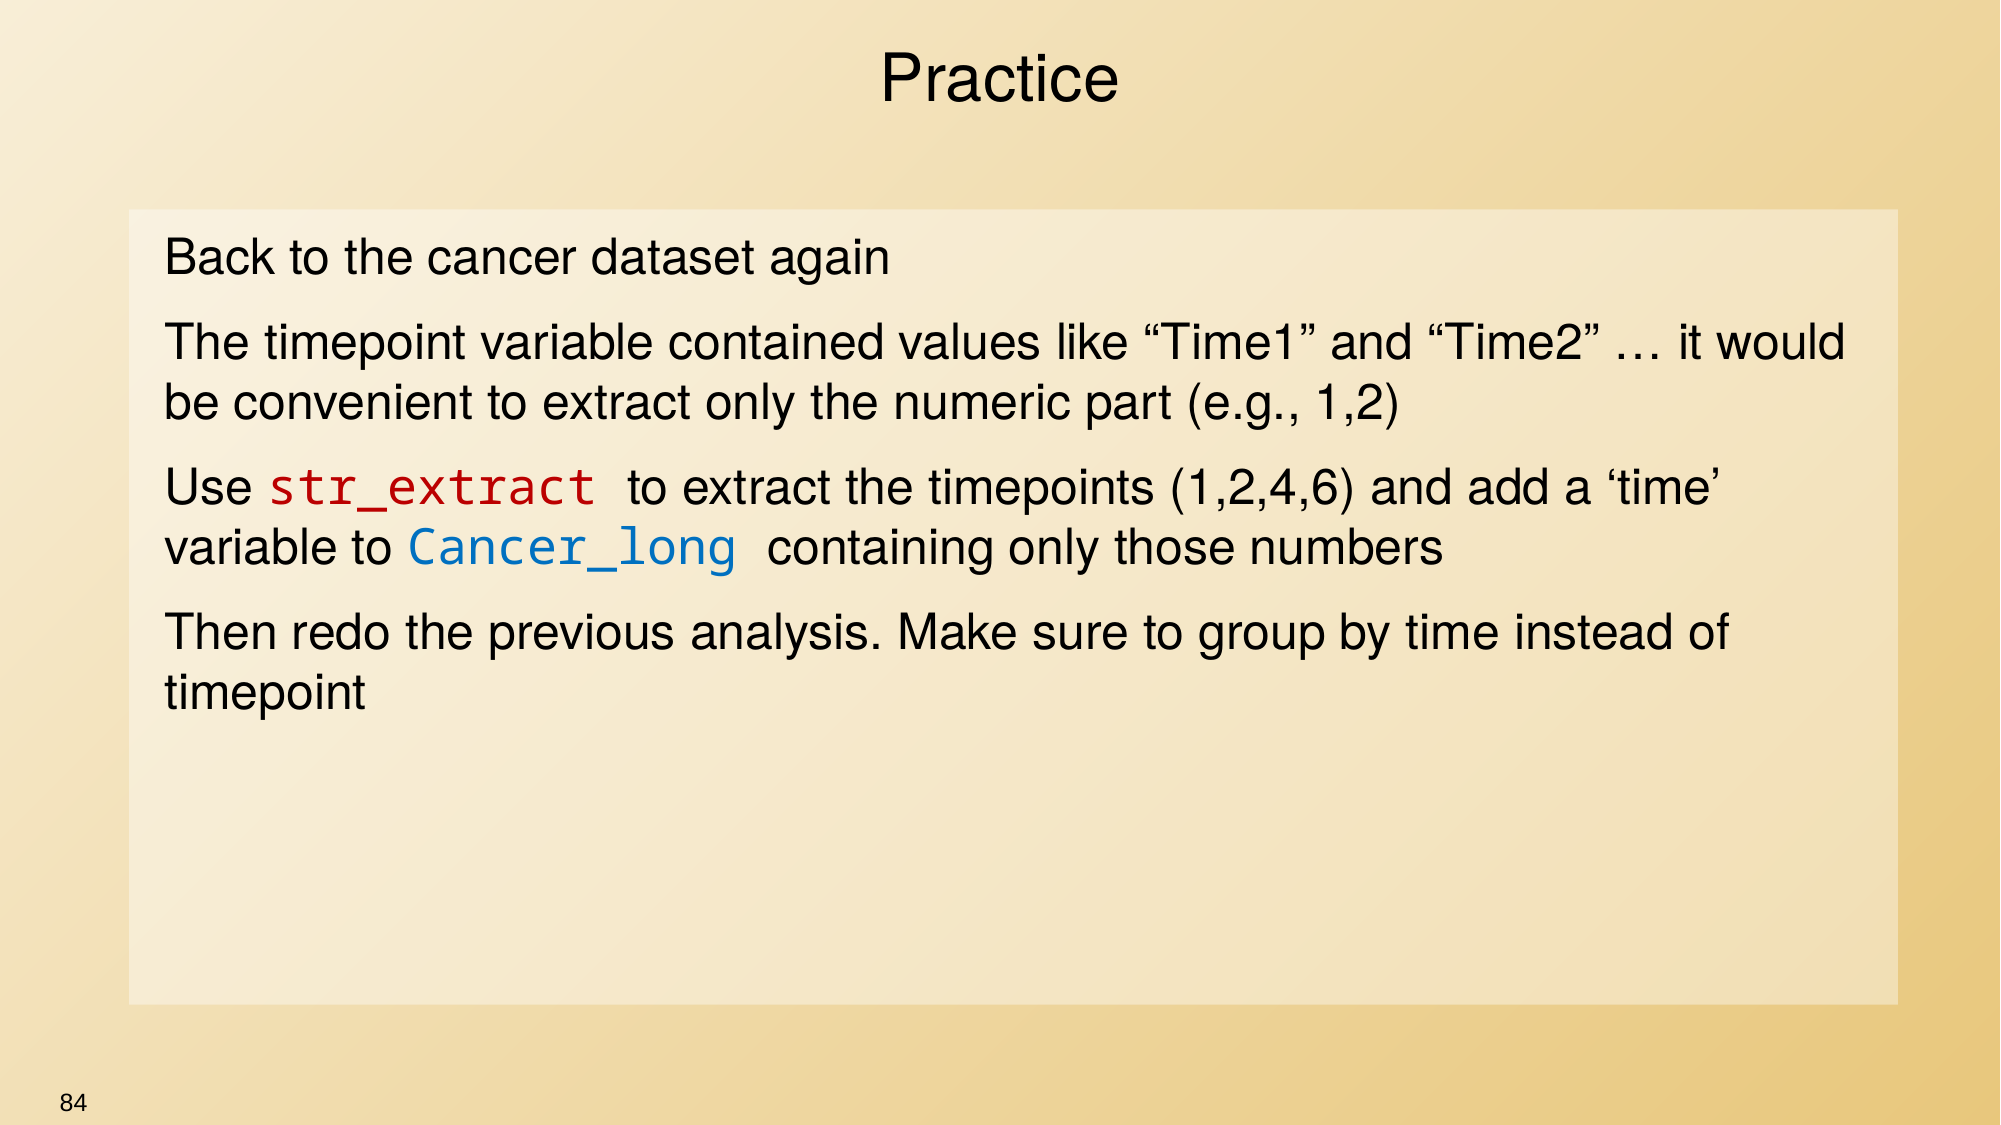

# Practice
Back to the cancer dataset again
The timepoint variable contained values like “Time1” and “Time2” … it would be convenient to extract only the numeric part (e.g., 1,2)
Use str_extract to extract the timepoints (1,2,4,6) and add a ‘time’ variable to Cancer_long containing only those numbers
Then redo the previous analysis. Make sure to group by time instead of timepoint